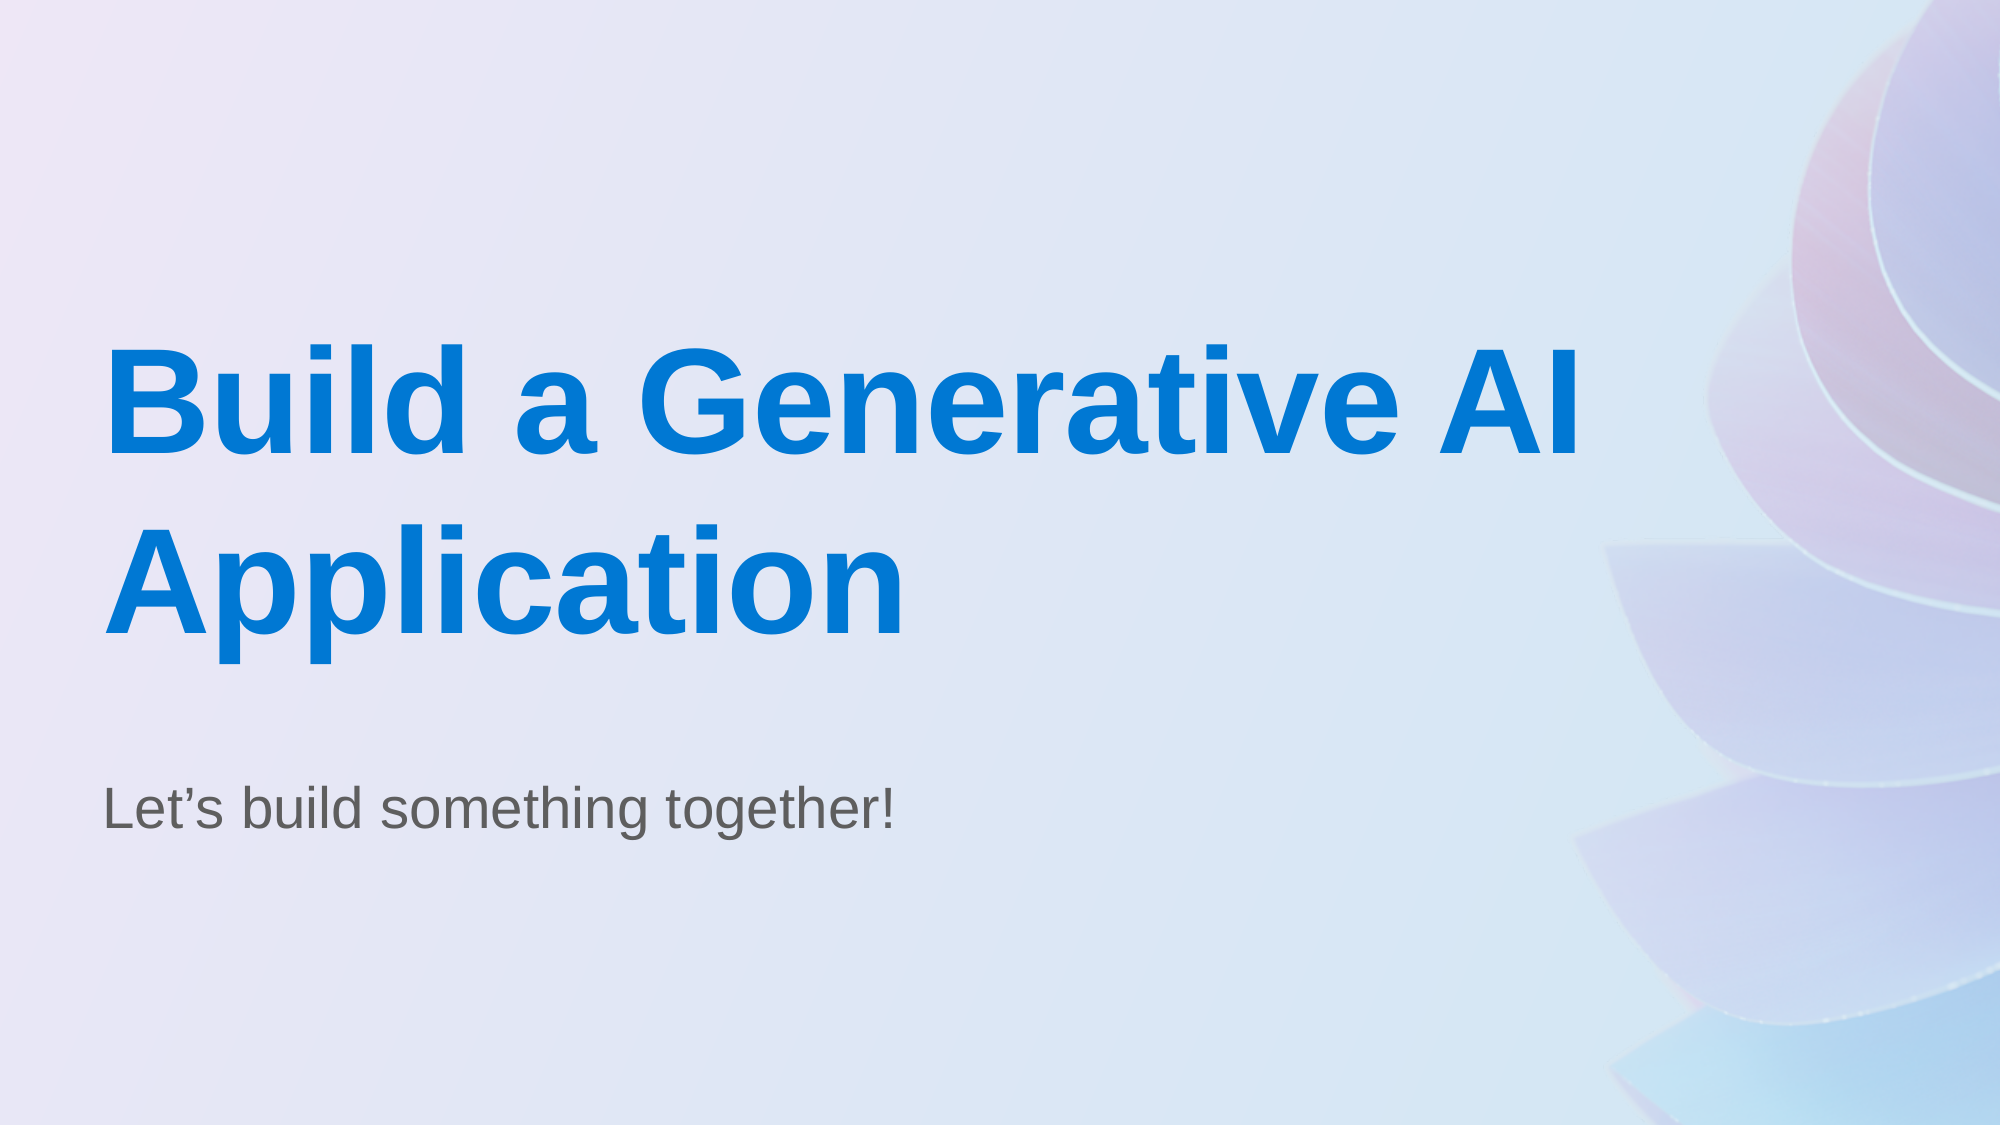

Build a Generative AI Application
Let’s build something together!